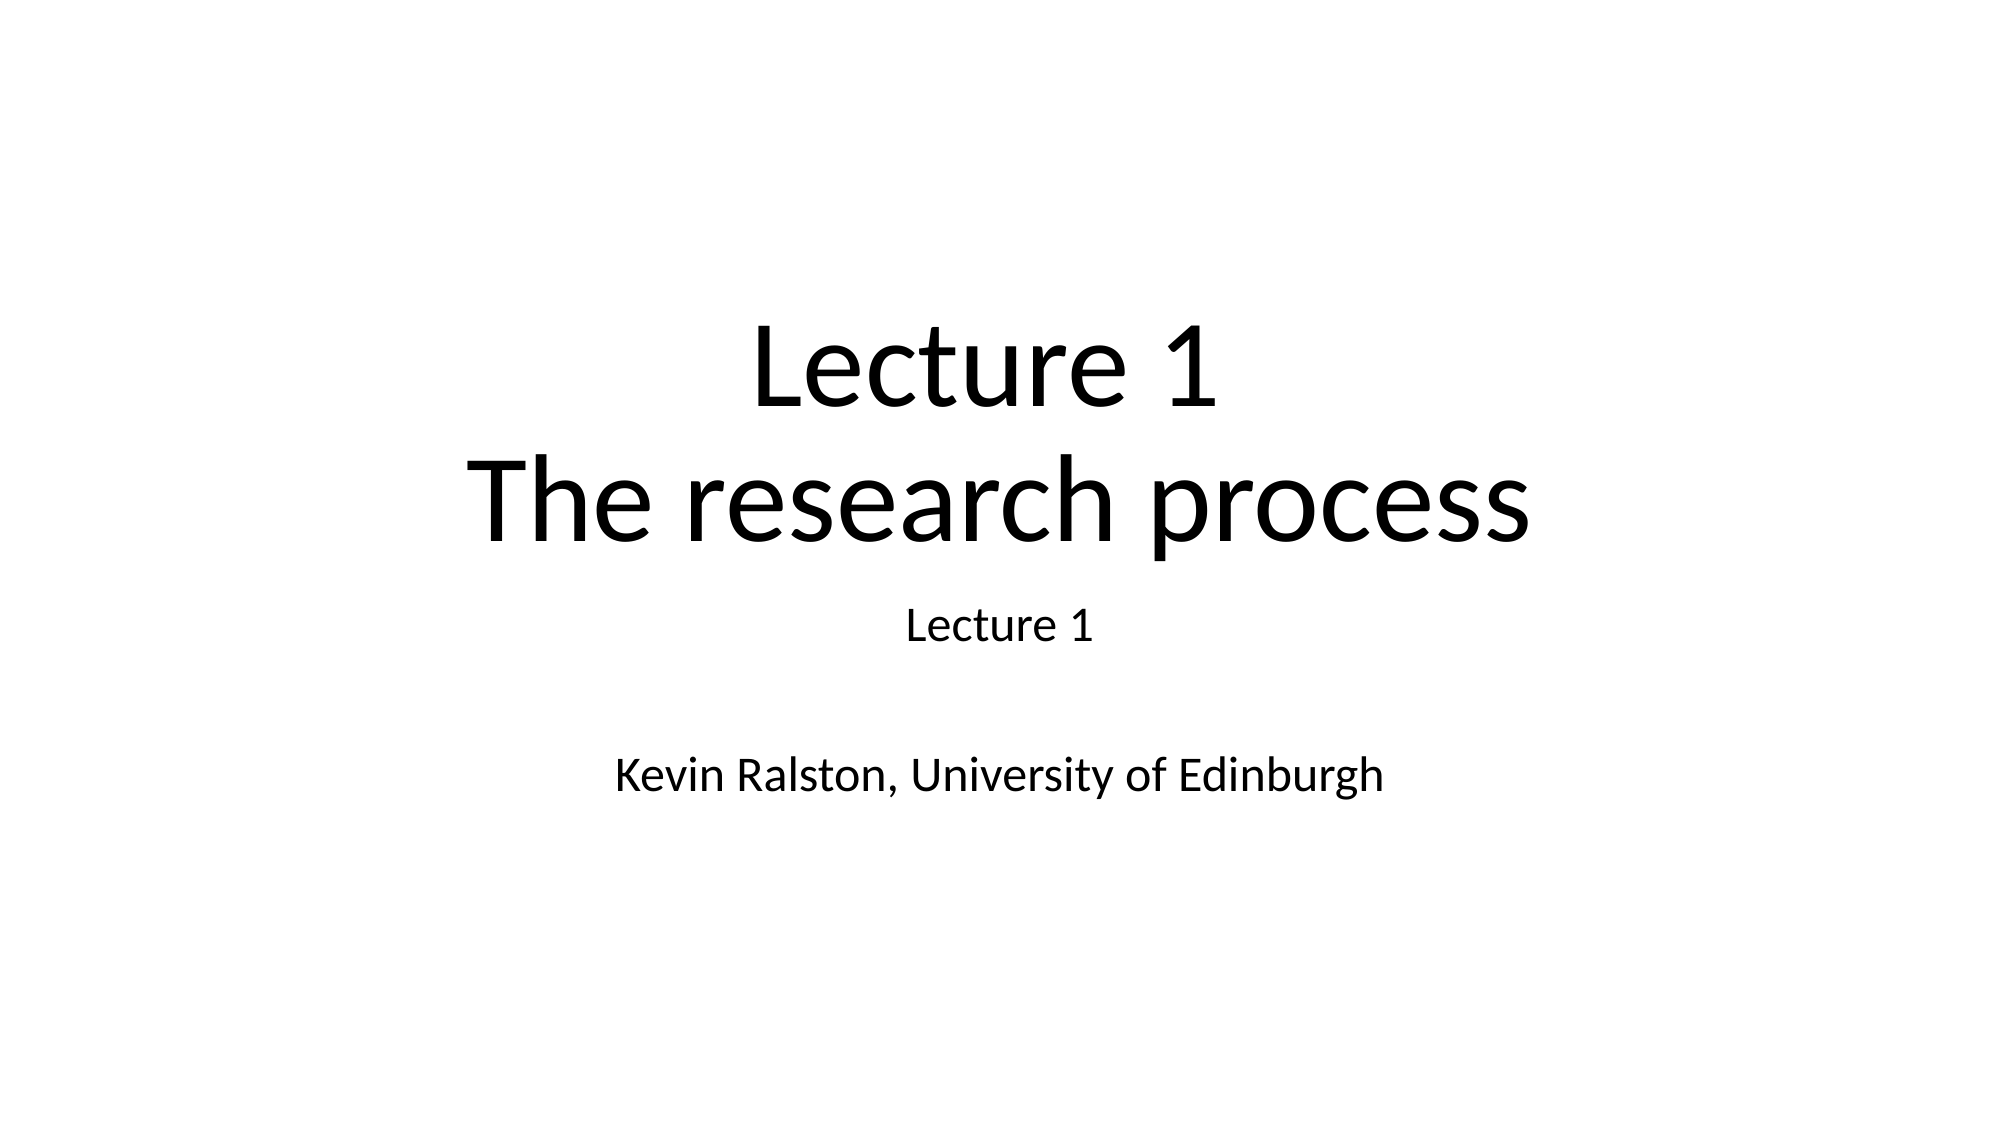

# Lecture 1 The research process
Lecture 1

Kevin Ralston, University of Edinburgh